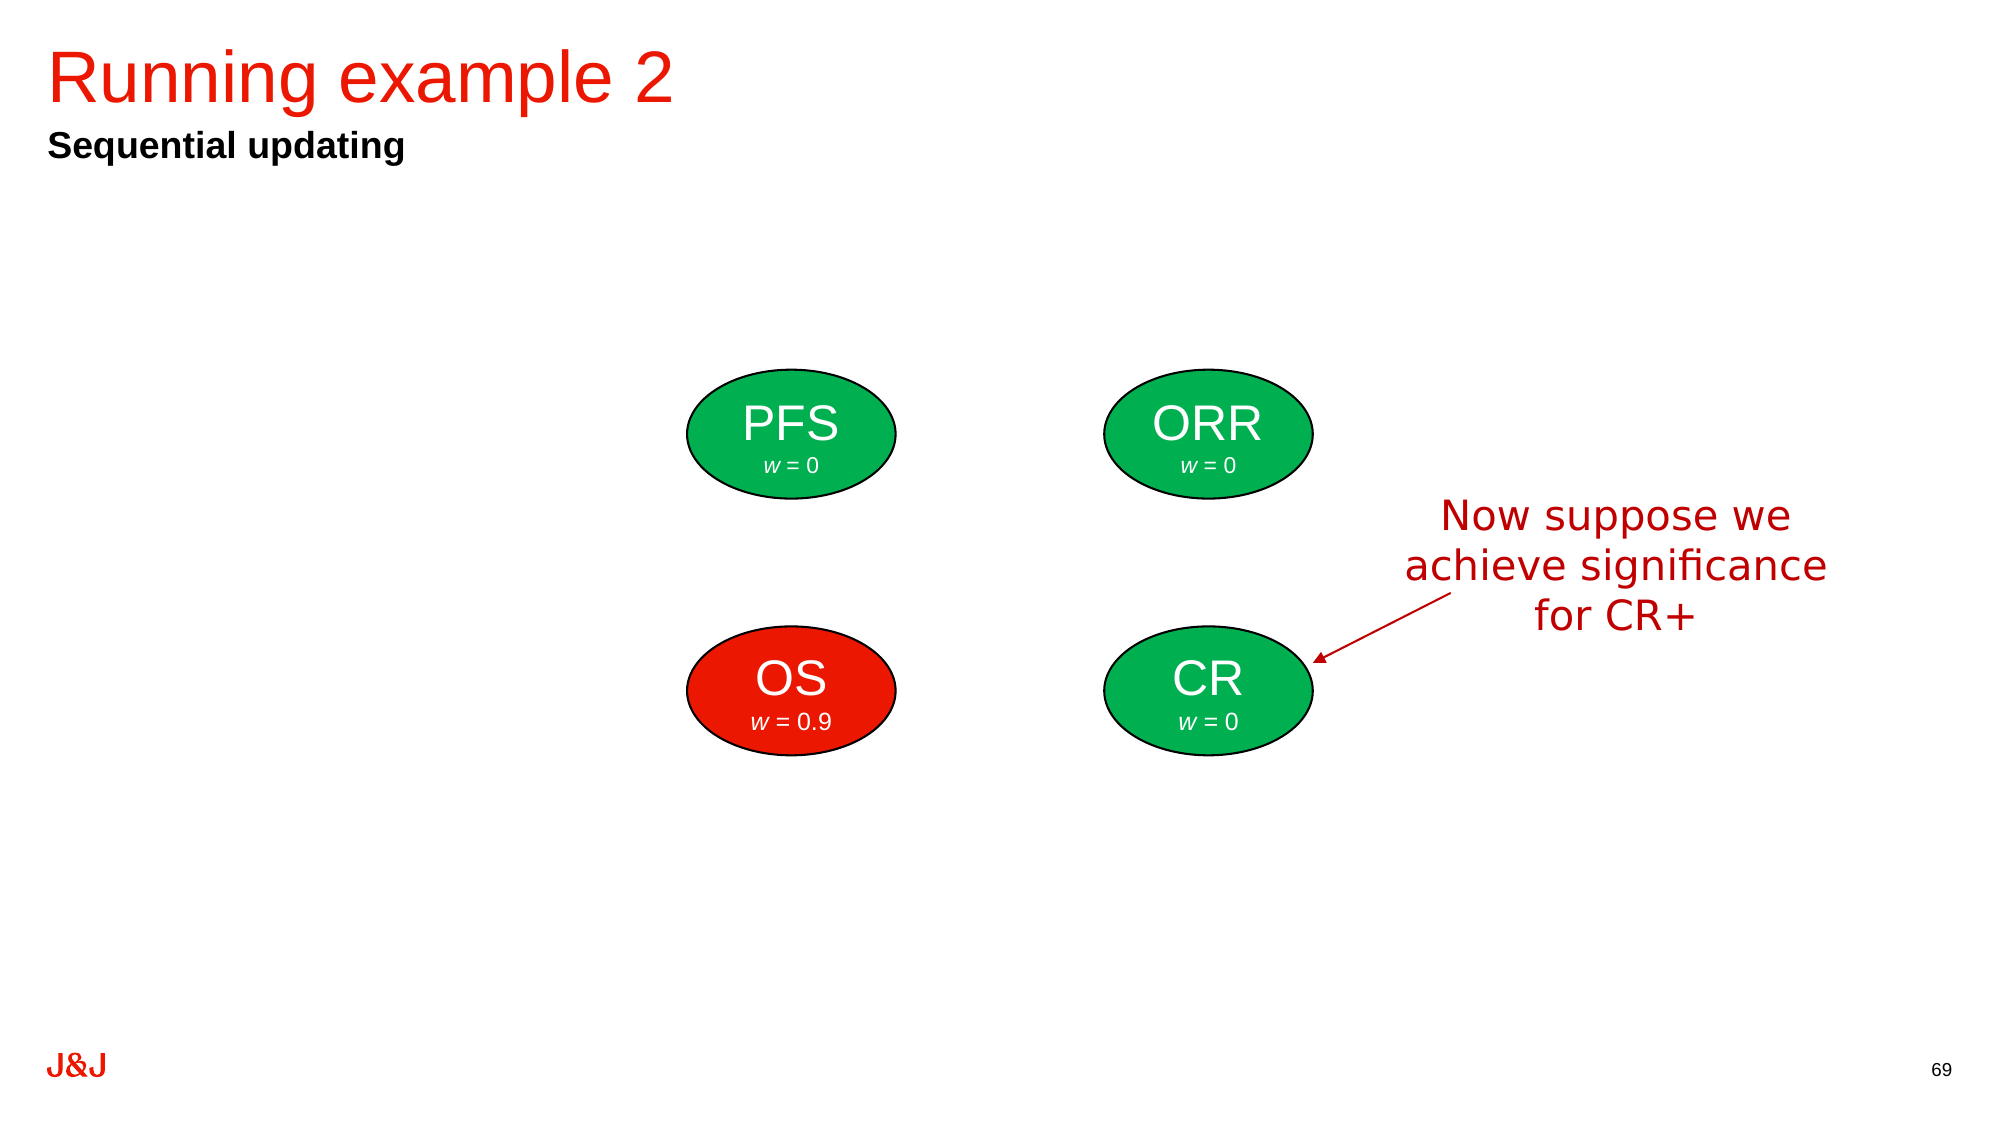

# Running example 2
Sequential updating
PFS
w = 0
ORR
w = 0
OS
w = 0.9
CR
w = 0
Now suppose we achieve significance for CR+
69